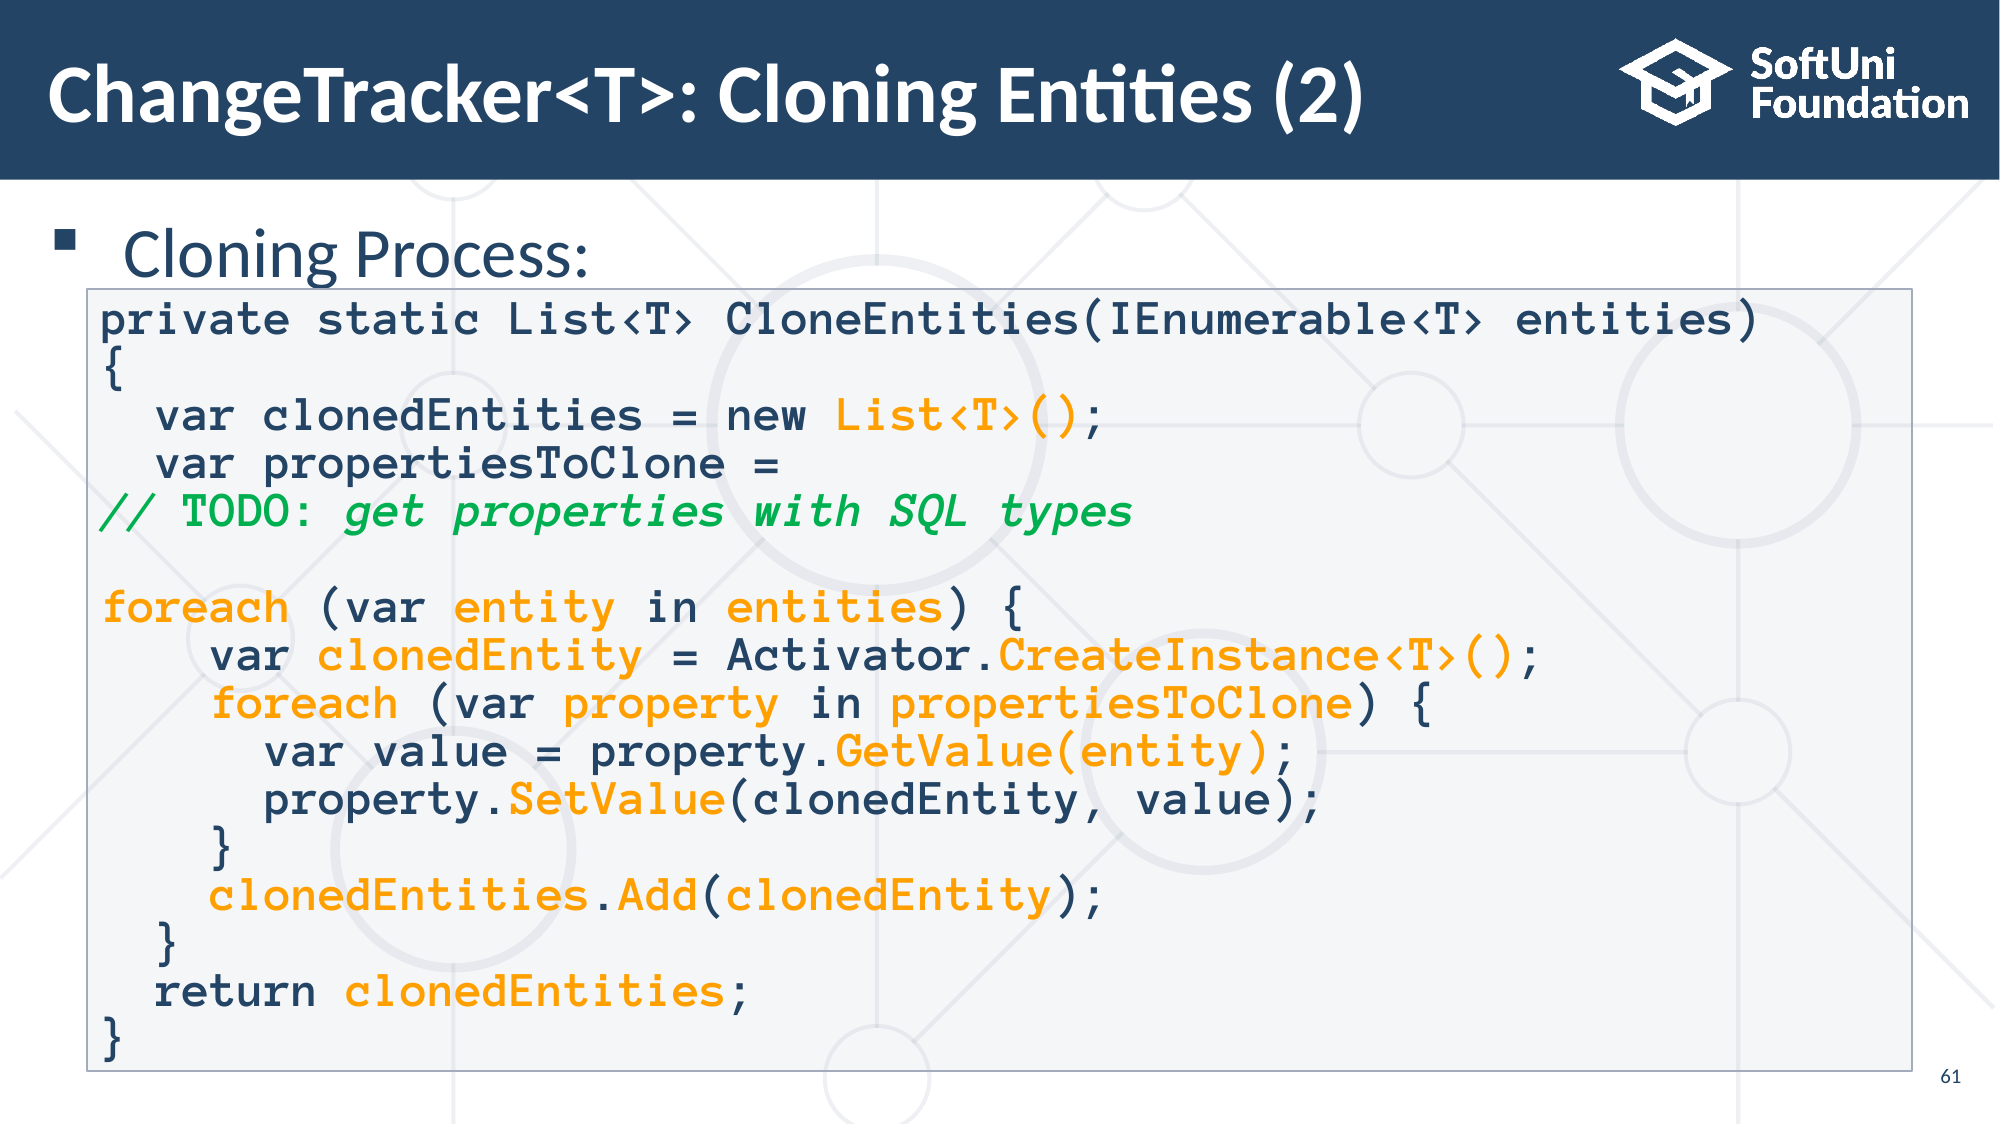

# ChangeTracker<T>: Cloning Entities (2)
Cloning Process:
private static List<T> CloneEntities(IEnumerable<T> entities)
{
  var clonedEntities = new List<T>();
  var propertiesToClone =
// TODO: get properties with SQL types

foreach (var entity in entities) {
    var clonedEntity = Activator.CreateInstance<T>();
    foreach (var property in propertiesToClone) {
      var value = property.GetValue(entity);
      property.SetValue(clonedEntity, value);
    }
    clonedEntities.Add(clonedEntity);
  }
  return clonedEntities;
}
61